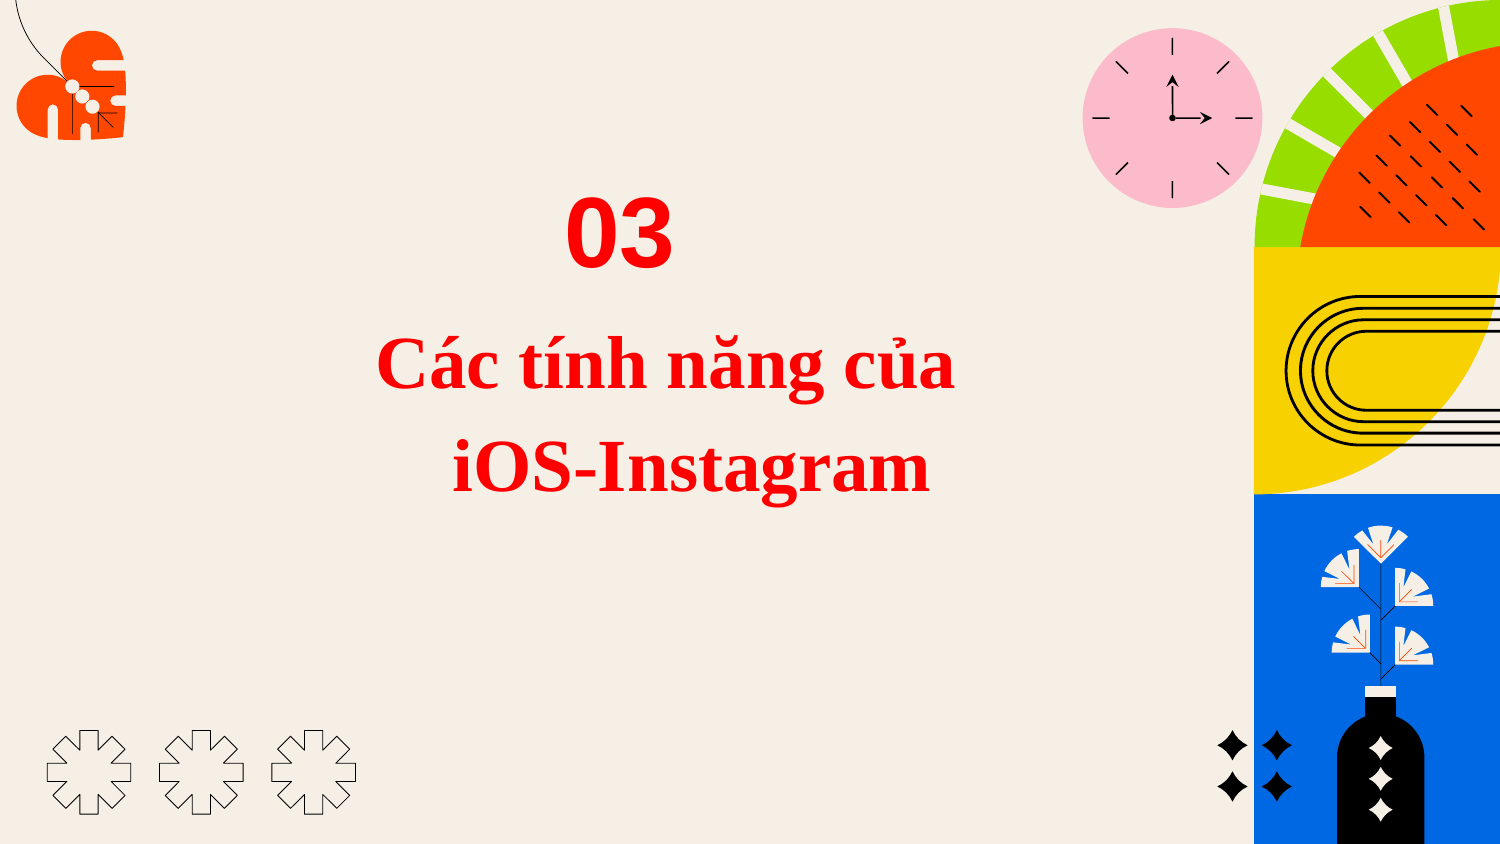

# 03

Các tính năng của iOS-Instagram